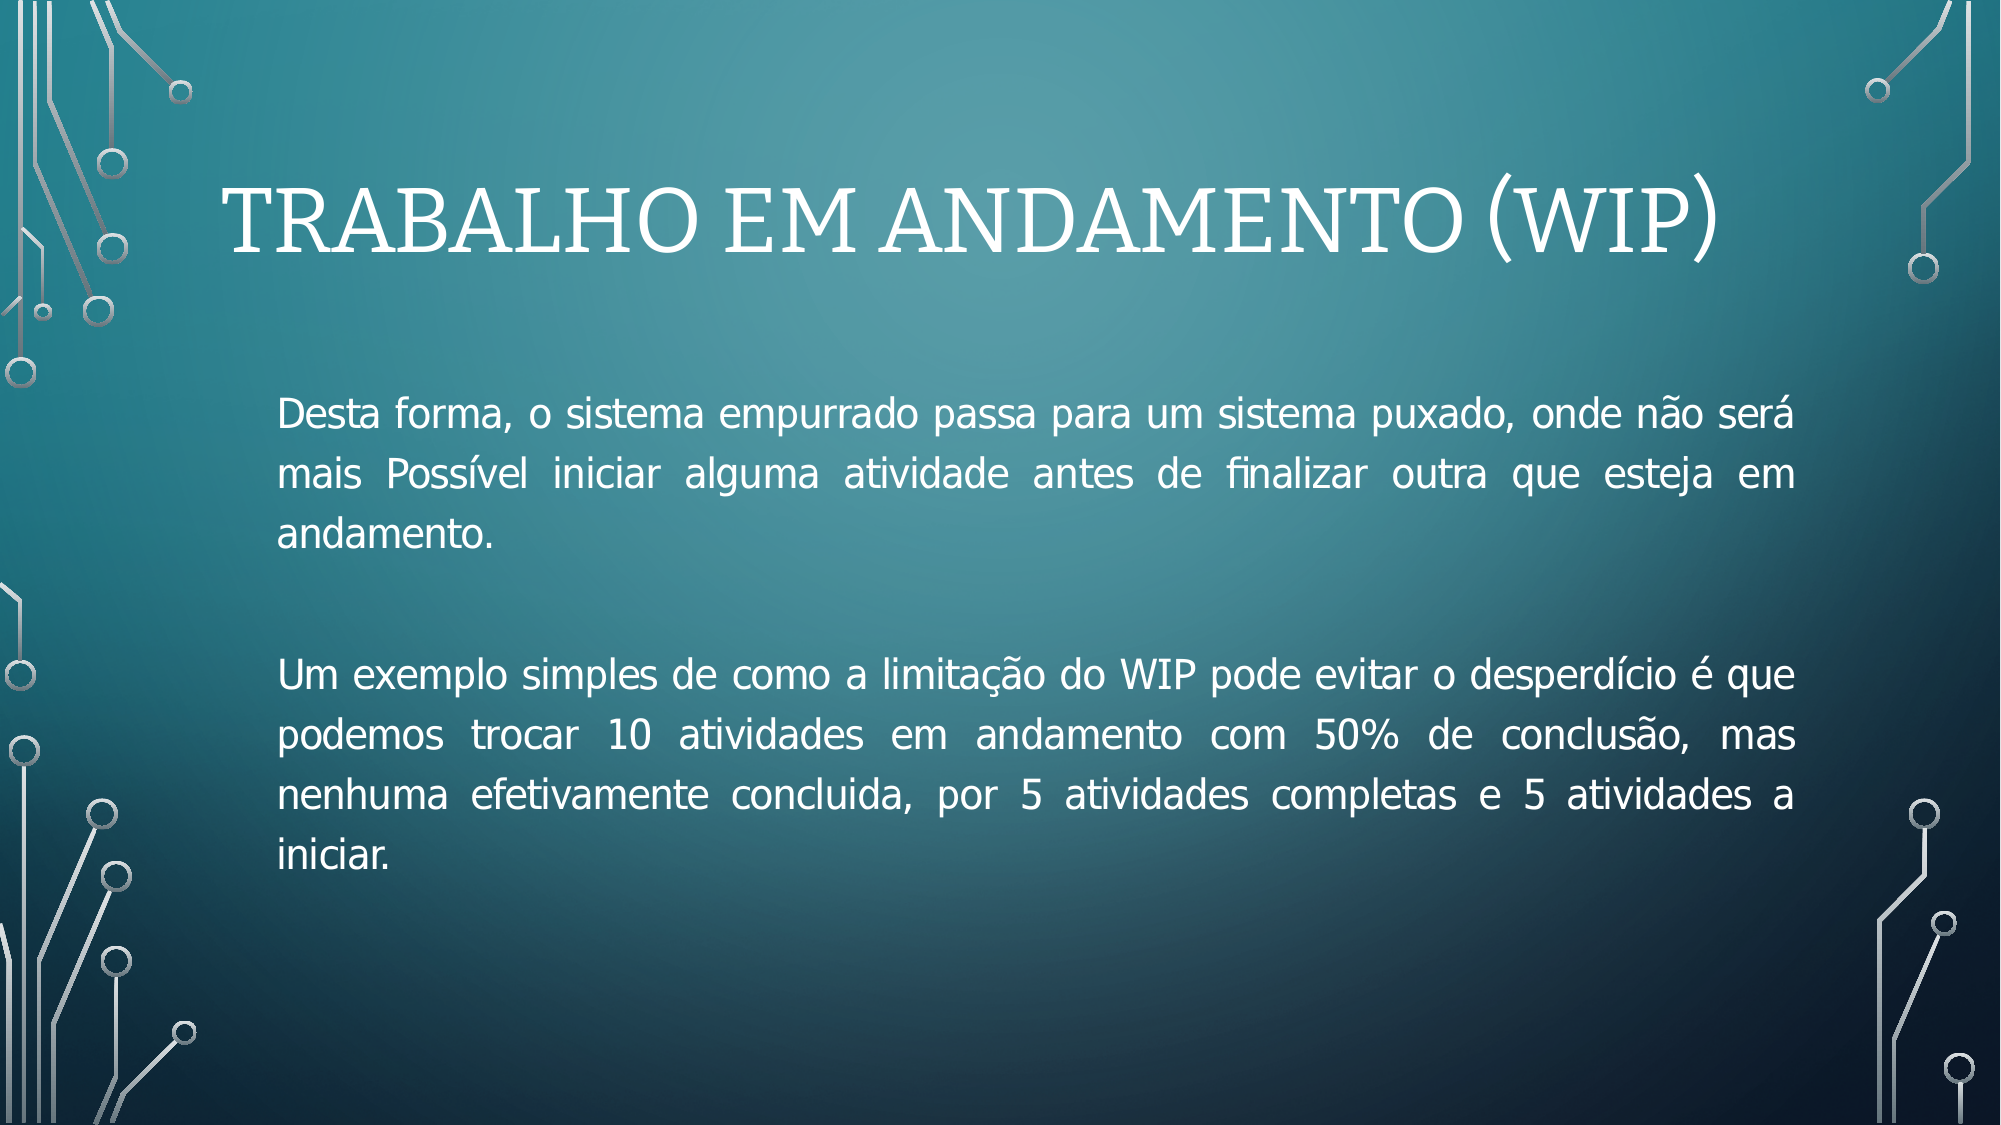

# Trabalho em andamento (WIP)
Desta forma, o sistema empurrado passa para um sistema puxado, onde não será mais Possível iniciar alguma atividade antes de finalizar outra que esteja em andamento.

Um exemplo simples de como a limitação do WIP pode evitar o desperdício é que podemos trocar 10 atividades em andamento com 50% de conclusão, mas nenhuma efetivamente concluida, por 5 atividades completas e 5 atividades a iniciar.